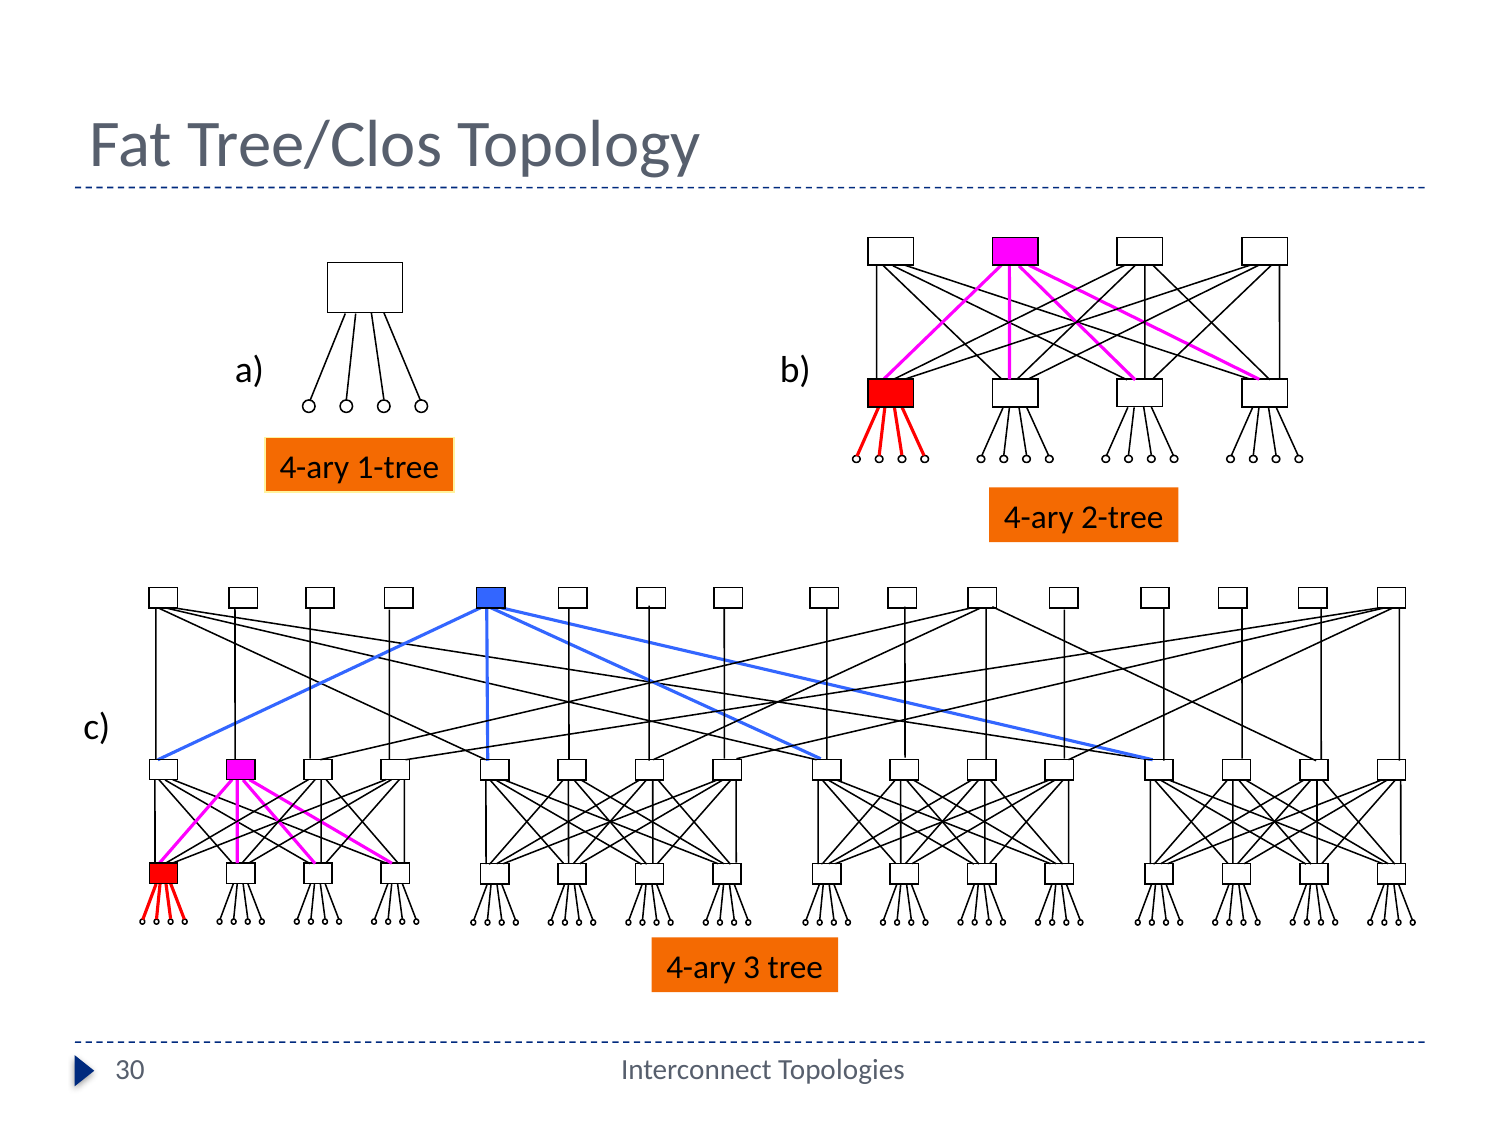

# Fat Tree/Clos Topology

a)
b)
4-ary 1-tree
4-ary 2-tree

c)
4-ary 3 tree
30
Interconnect Topologies